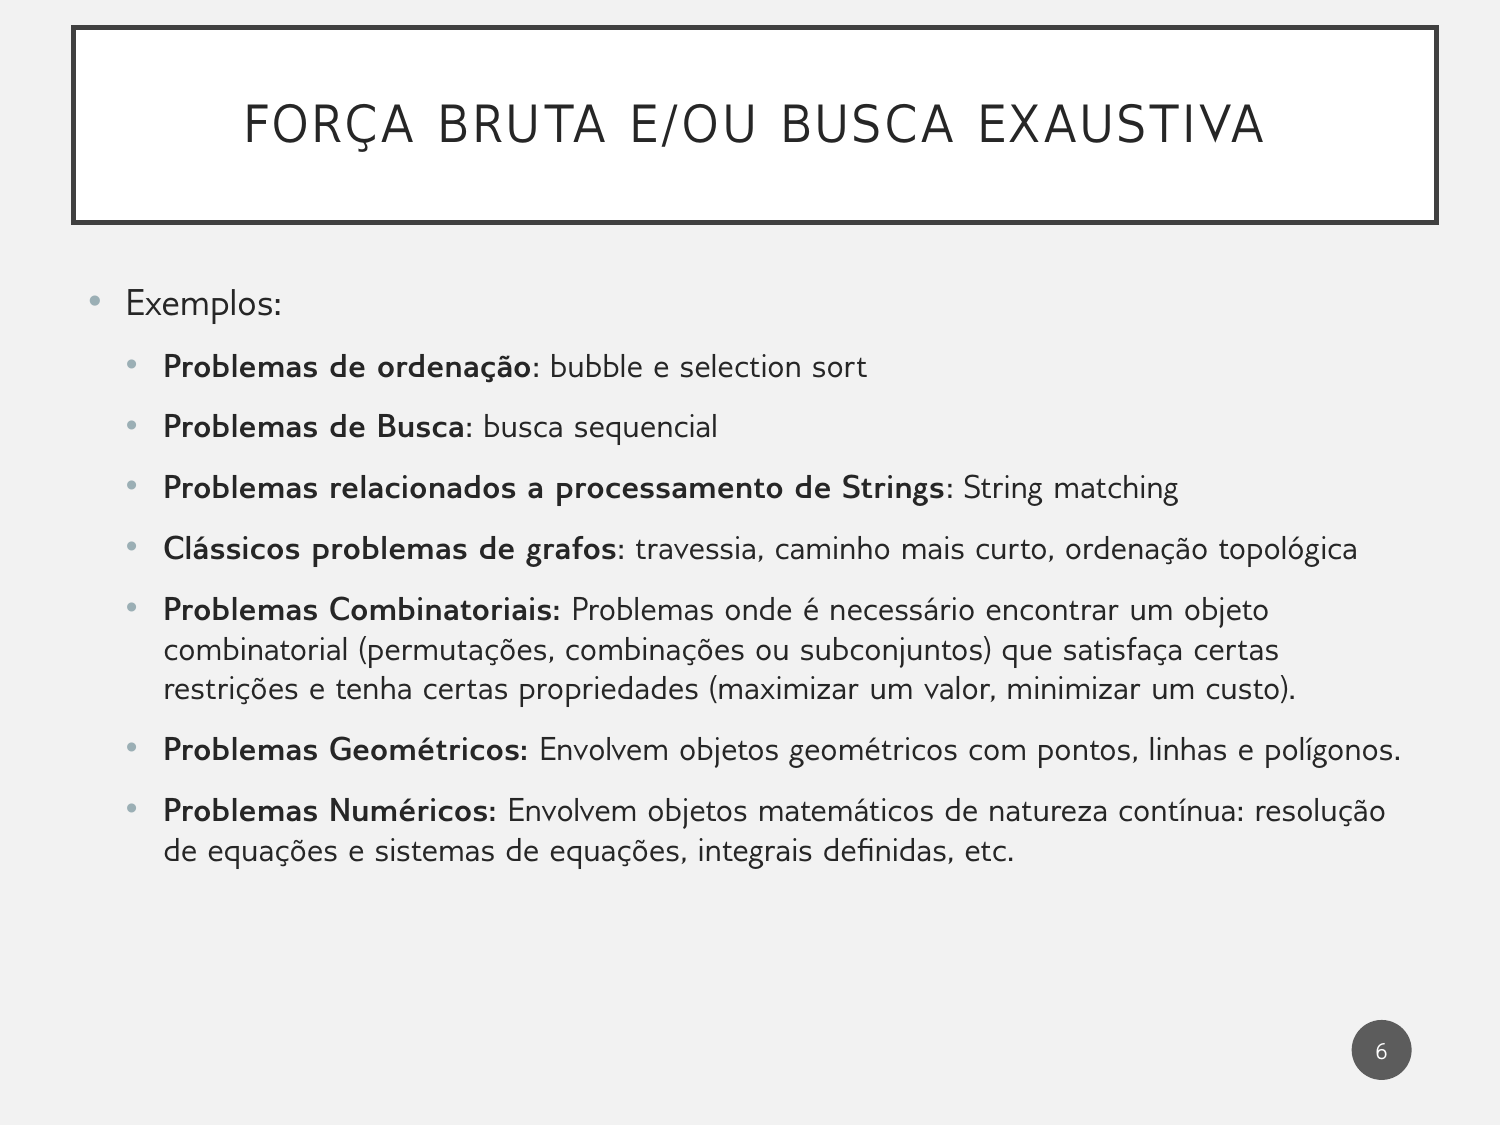

# Força bruta e/ou busca exaustiva
Exemplos:
Problemas de ordenação: bubble e selection sort
Problemas de Busca: busca sequencial
Problemas relacionados a processamento de Strings: String matching
Clássicos problemas de grafos: travessia, caminho mais curto, ordenação topológica
Problemas Combinatoriais: Problemas onde é necessário encontrar um objeto combinatorial (permutações, combinações ou subconjuntos) que satisfaça certas restrições e tenha certas propriedades (maximizar um valor, minimizar um custo).
Problemas Geométricos: Envolvem objetos geométricos com pontos, linhas e polígonos.
Problemas Numéricos: Envolvem objetos matemáticos de natureza contínua: resolução de equações e sistemas de equações, integrais definidas, etc.

6